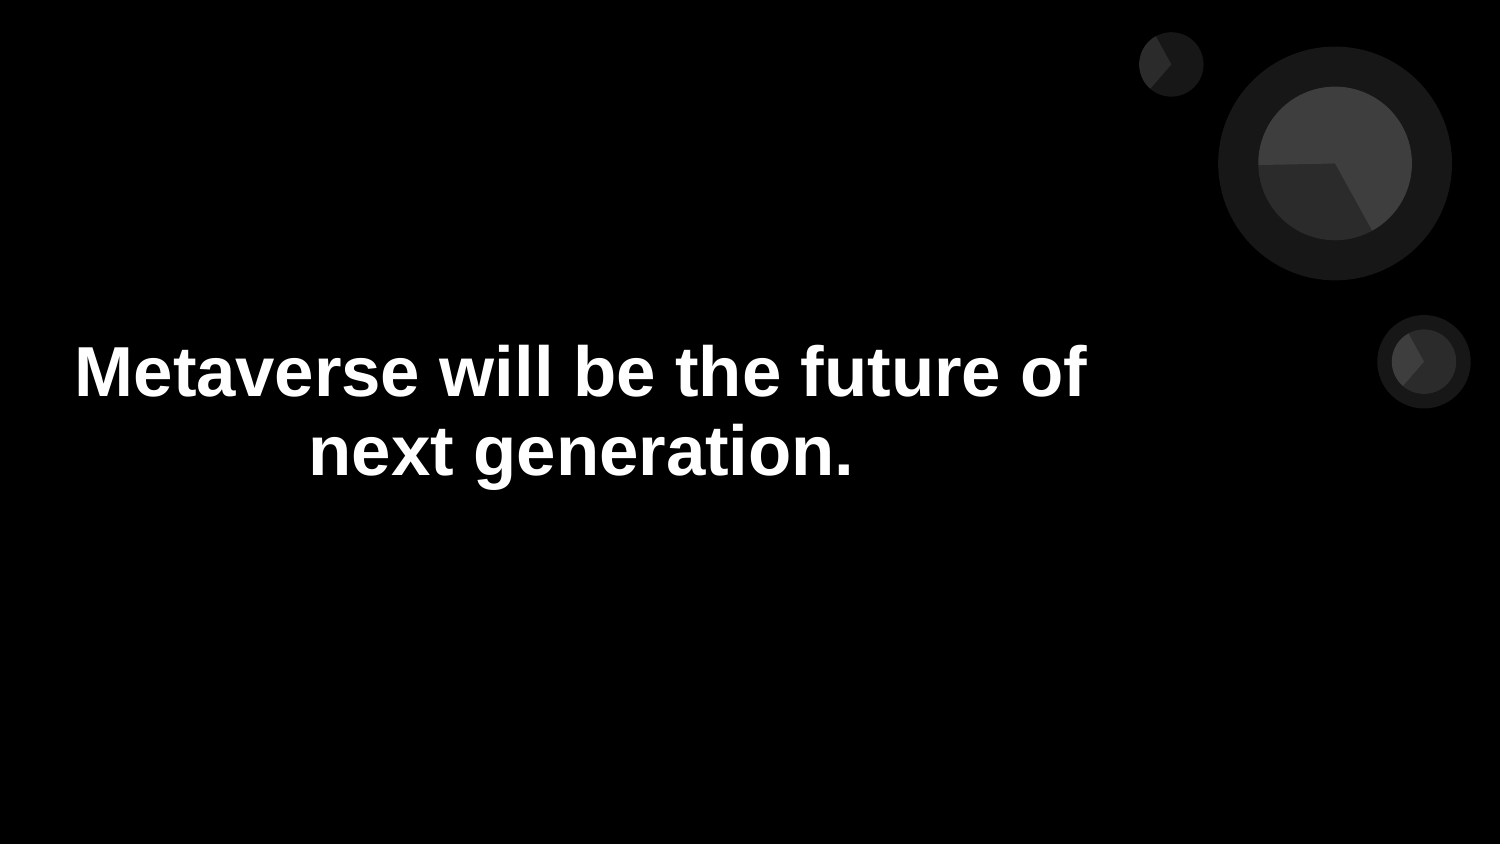

# Metaverse will be the future of next generation.